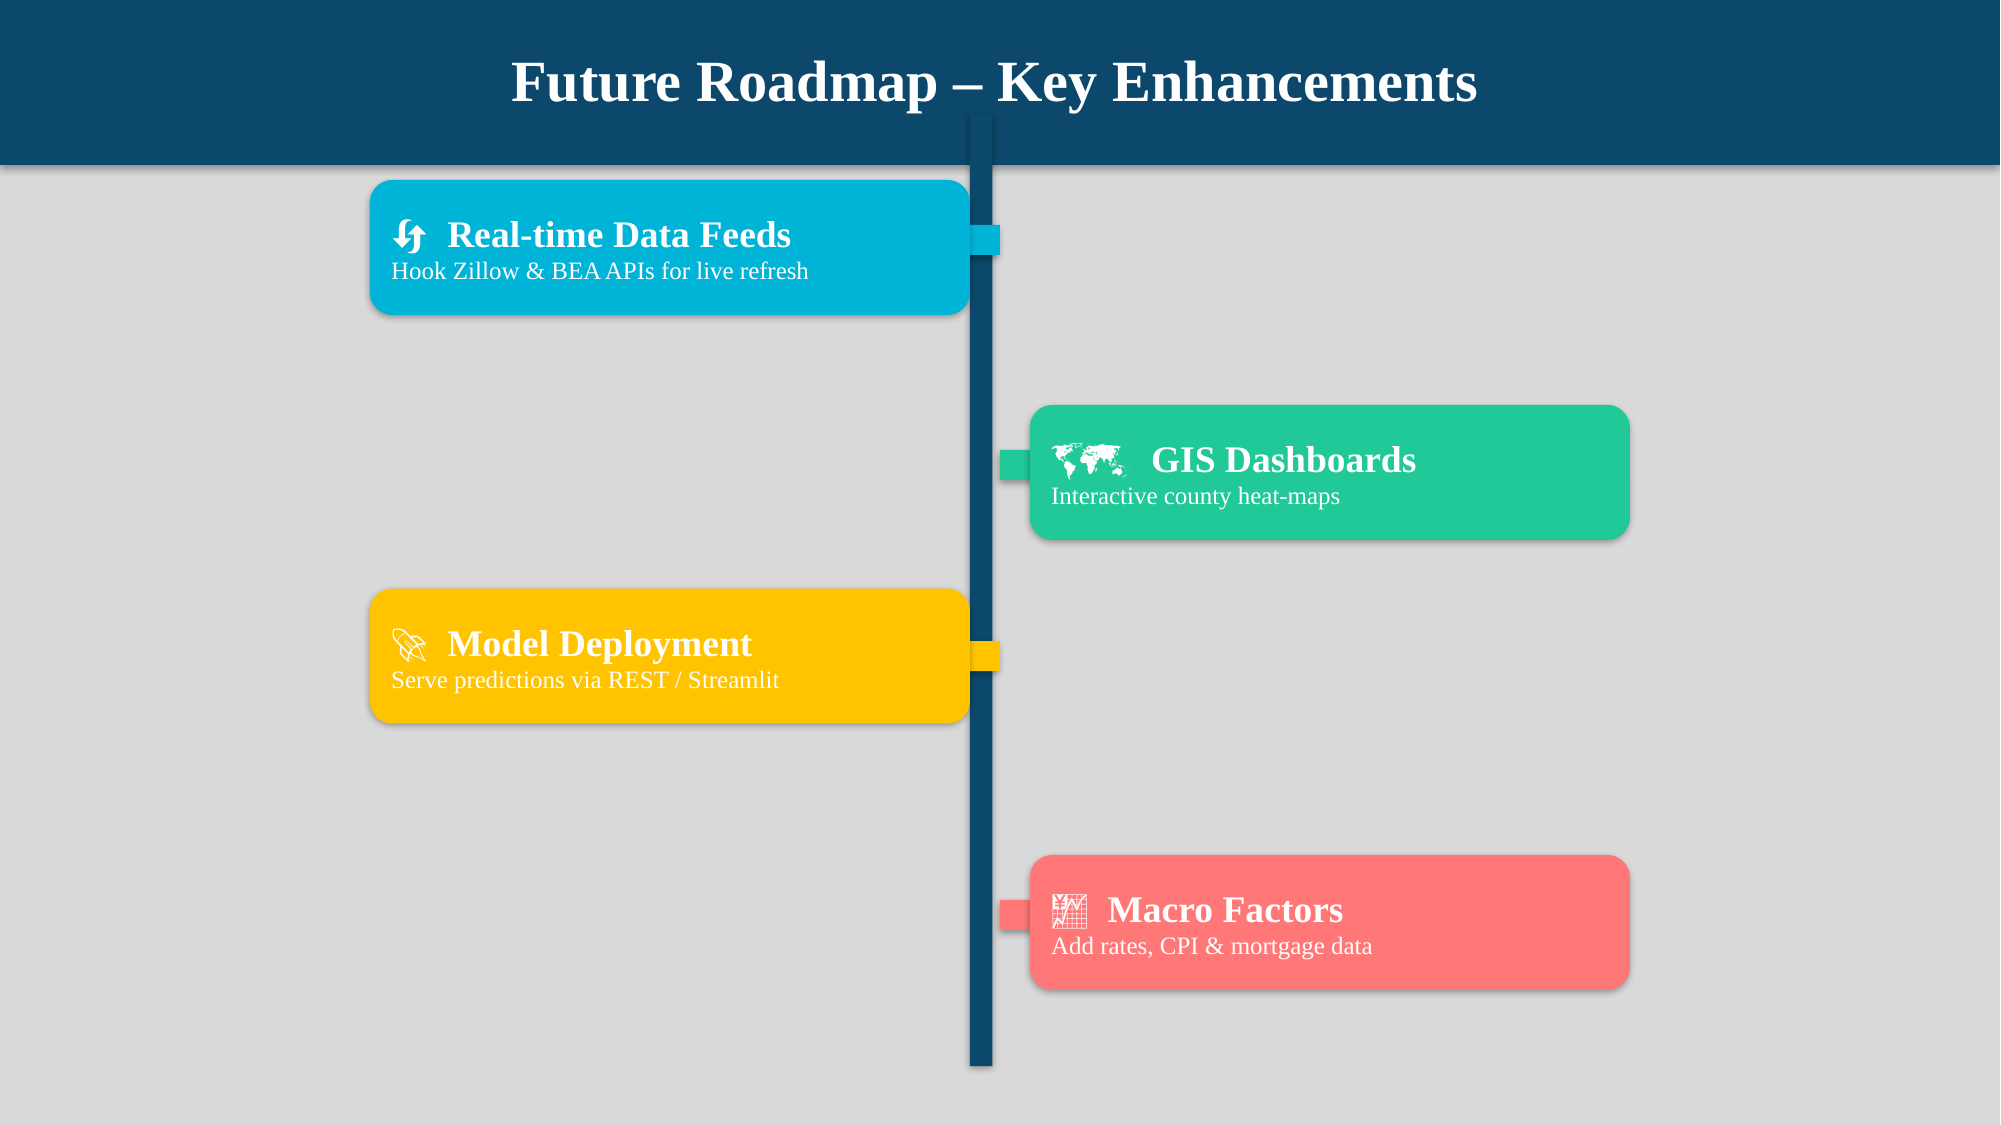

Future Roadmap – Key Enhancements

🔄  Real‑time Data Feeds
Hook Zillow & BEA APIs for live refresh

🗺️  GIS Dashboards
Interactive county heat‑maps

🚀  Model Deployment
Serve predictions via REST / Streamlit

💹  Macro Factors
Add rates, CPI & mortgage data